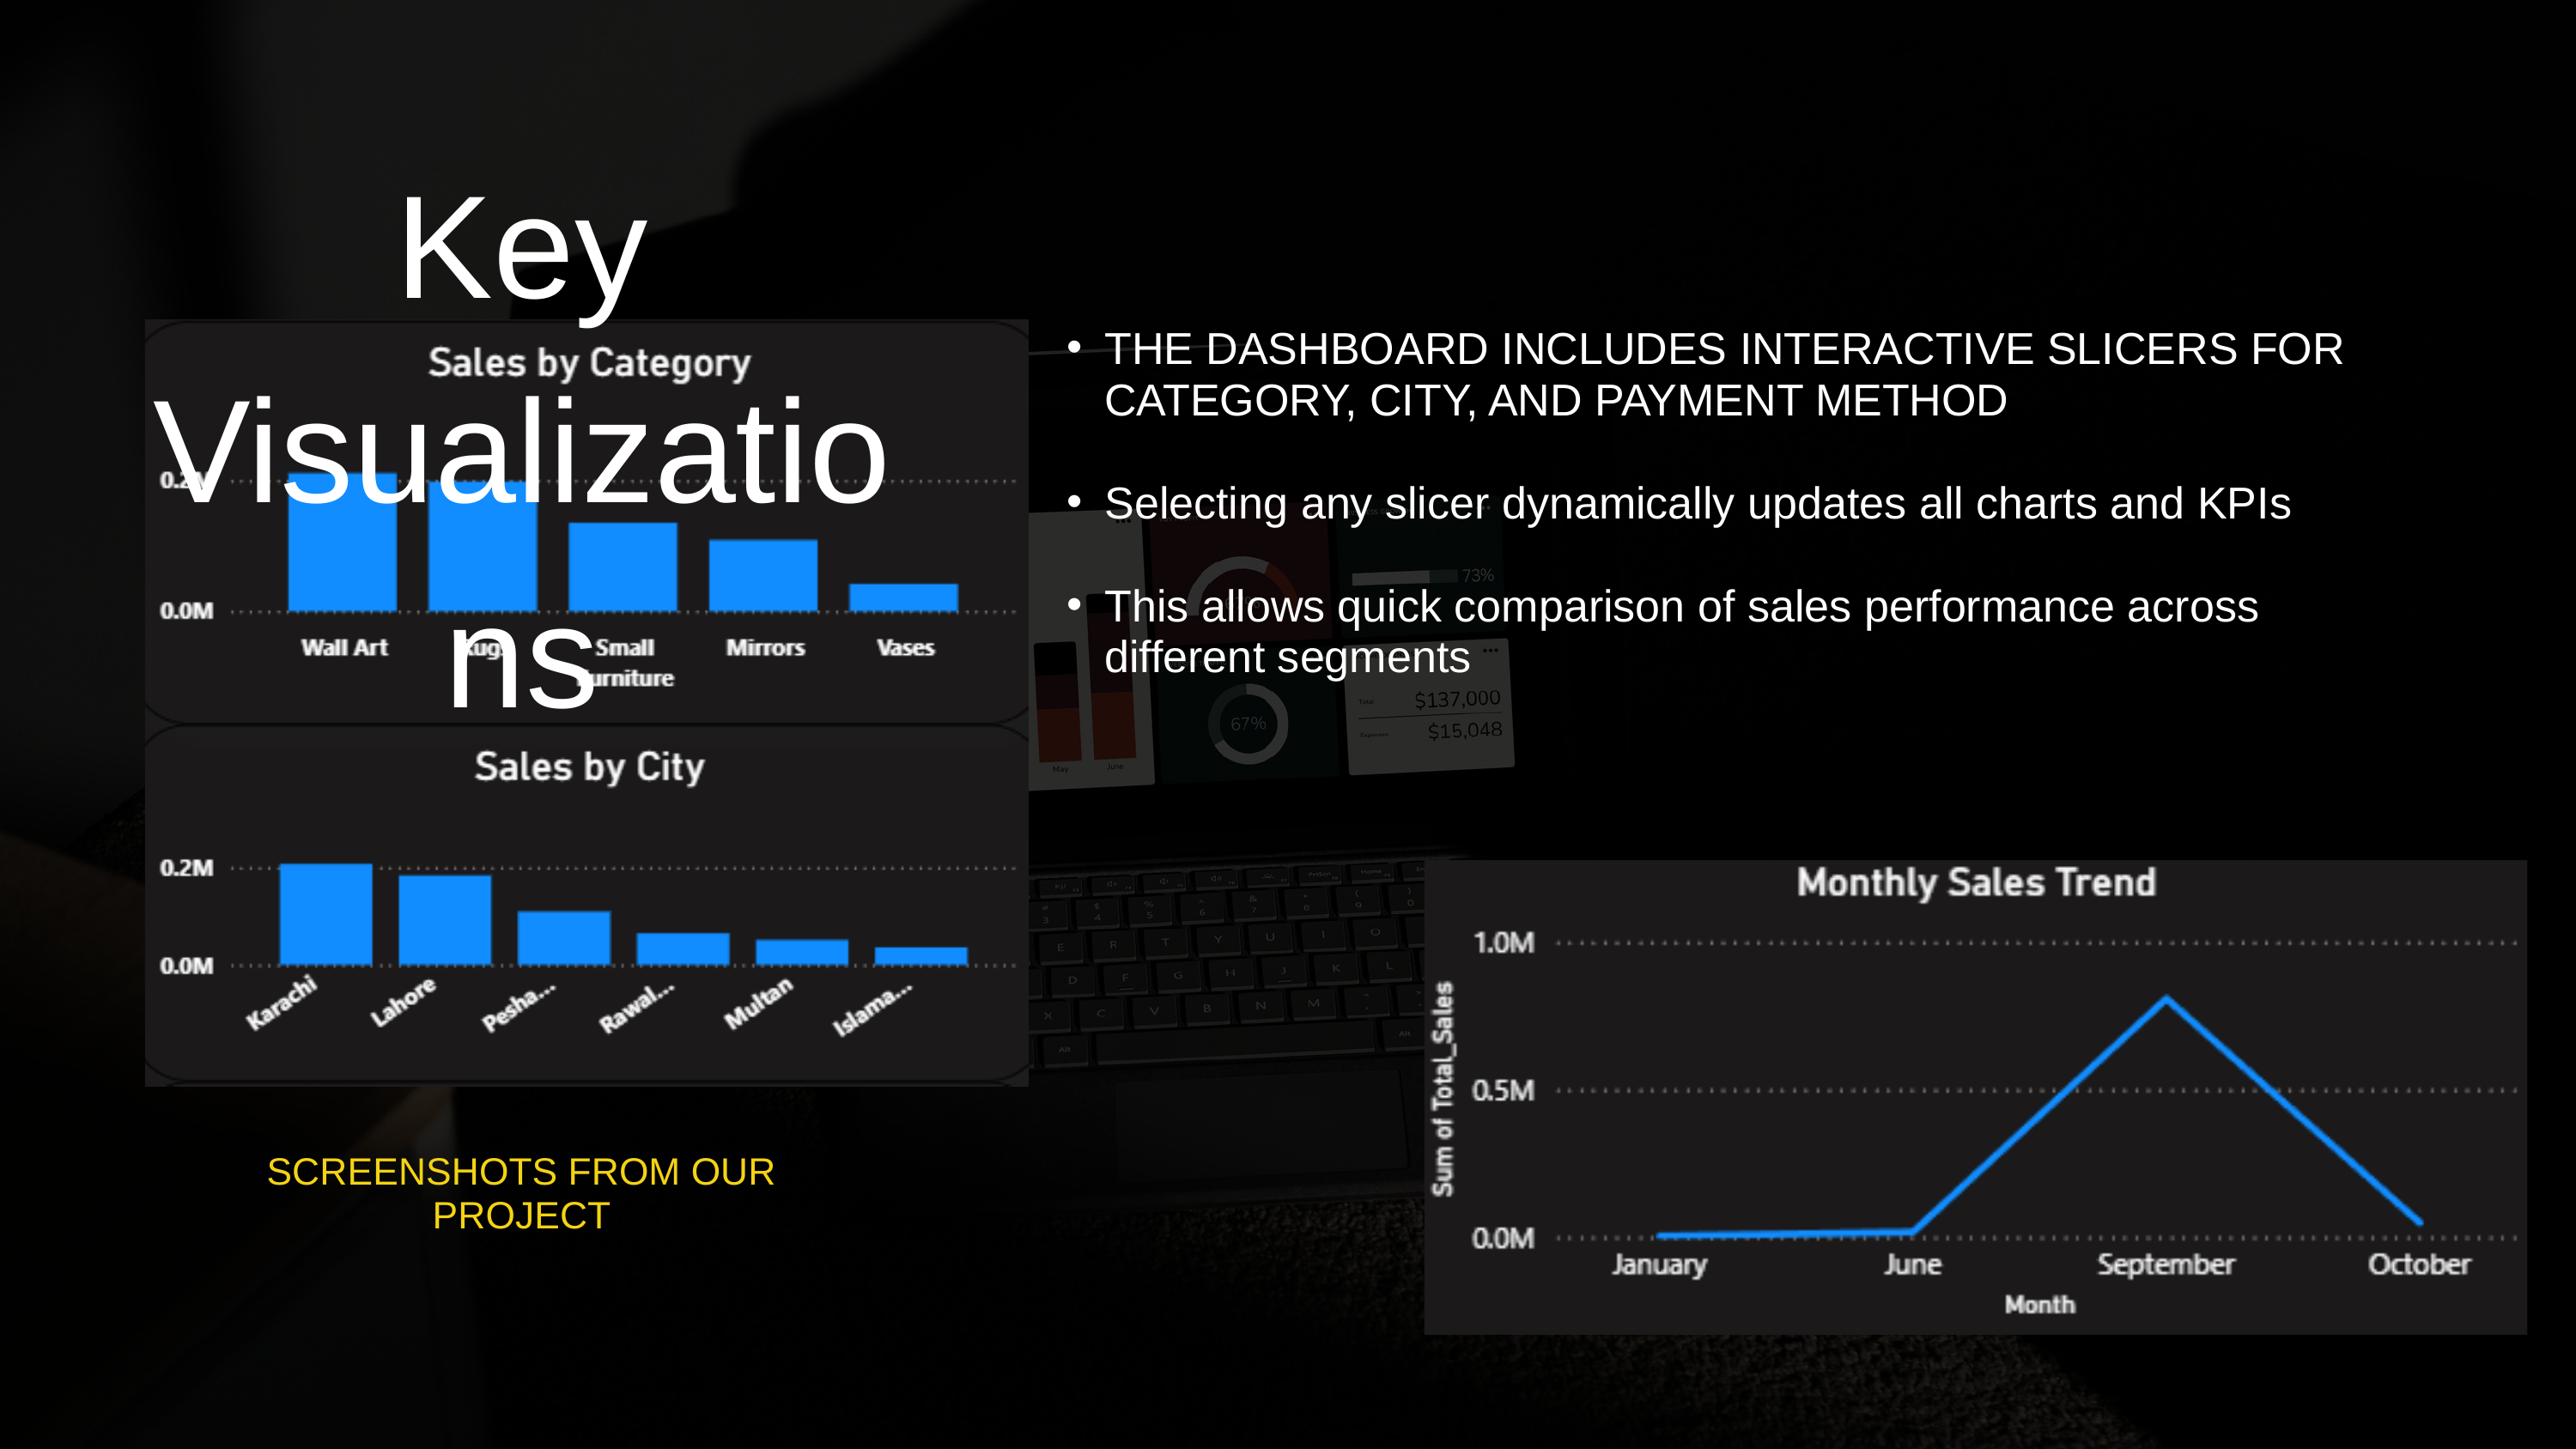

Key Visualizations

THE DASHBOARD INCLUDES INTERACTIVE SLICERS FOR CATEGORY, CITY, AND PAYMENT METHOD

Selecting any slicer dynamically updates all charts and KPIs

This allows quick comparison of sales performance across different segments

SCREENSHOTS FROM OUR PROJECT